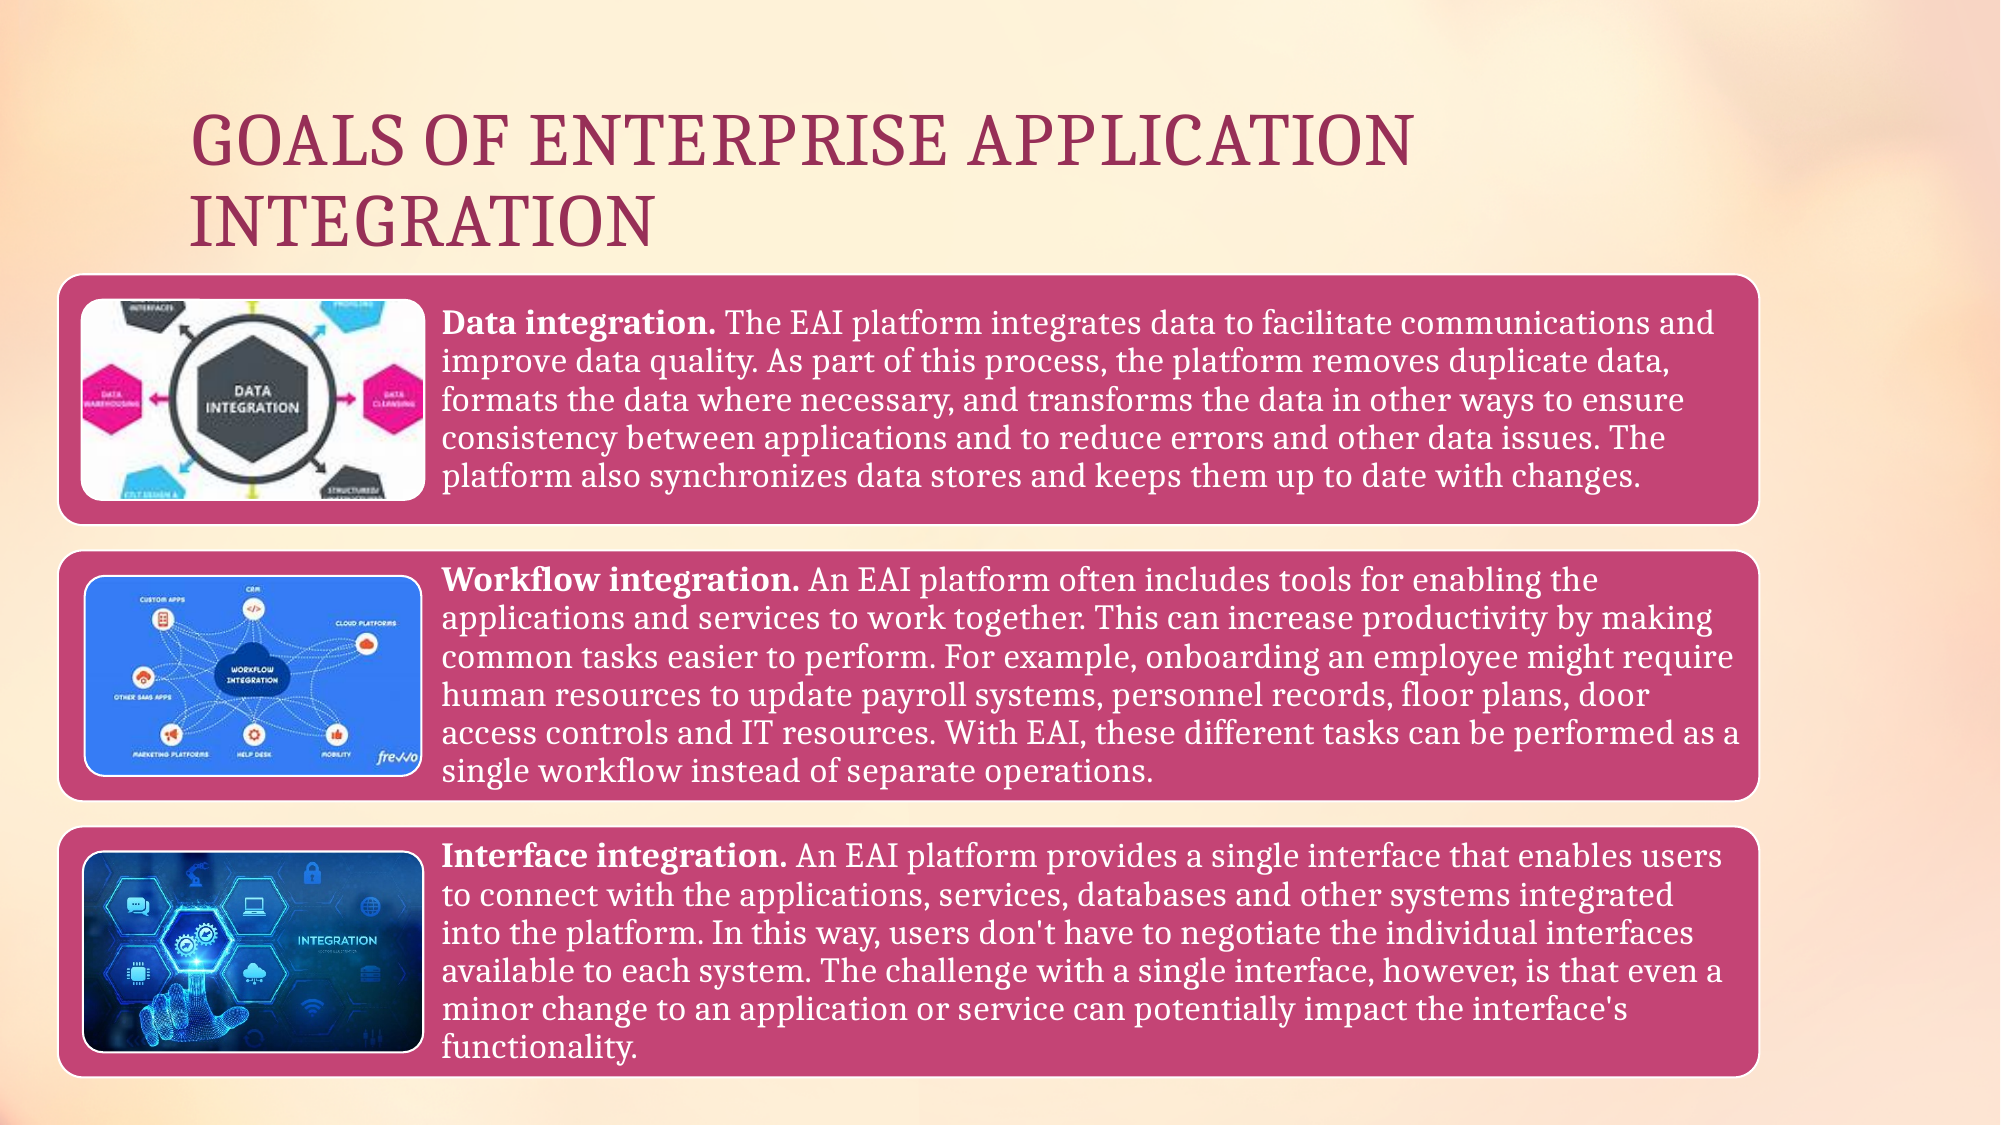

# GOALS OF ENTERPRISE APPLICATION INTEGRATION
Data integration. The EAI platform integrates data to facilitate communications and improve data quality. As part of this process, the platform removes duplicate data, formats the data where necessary, and transforms the data in other ways to ensure consistency between applications and to reduce errors and other data issues. The platform also synchronizes data stores and keeps them up to date with changes.
Workflow integration. An EAI platform often includes tools for enabling the applications and services to work together. This can increase productivity by making common tasks easier to perform. For example, onboarding an employee might require human resources to update payroll systems, personnel records, floor plans, door access controls and IT resources. With EAI, these different tasks can be performed as a single workflow instead of separate operations.
Interface integration. An EAI platform provides a single interface that enables users to connect with the applications, services, databases and other systems integrated into the platform. In this way, users don't have to negotiate the individual interfaces available to each system. The challenge with a single interface, however, is that even a minor change to an application or service can potentially impact the interface's functionality.